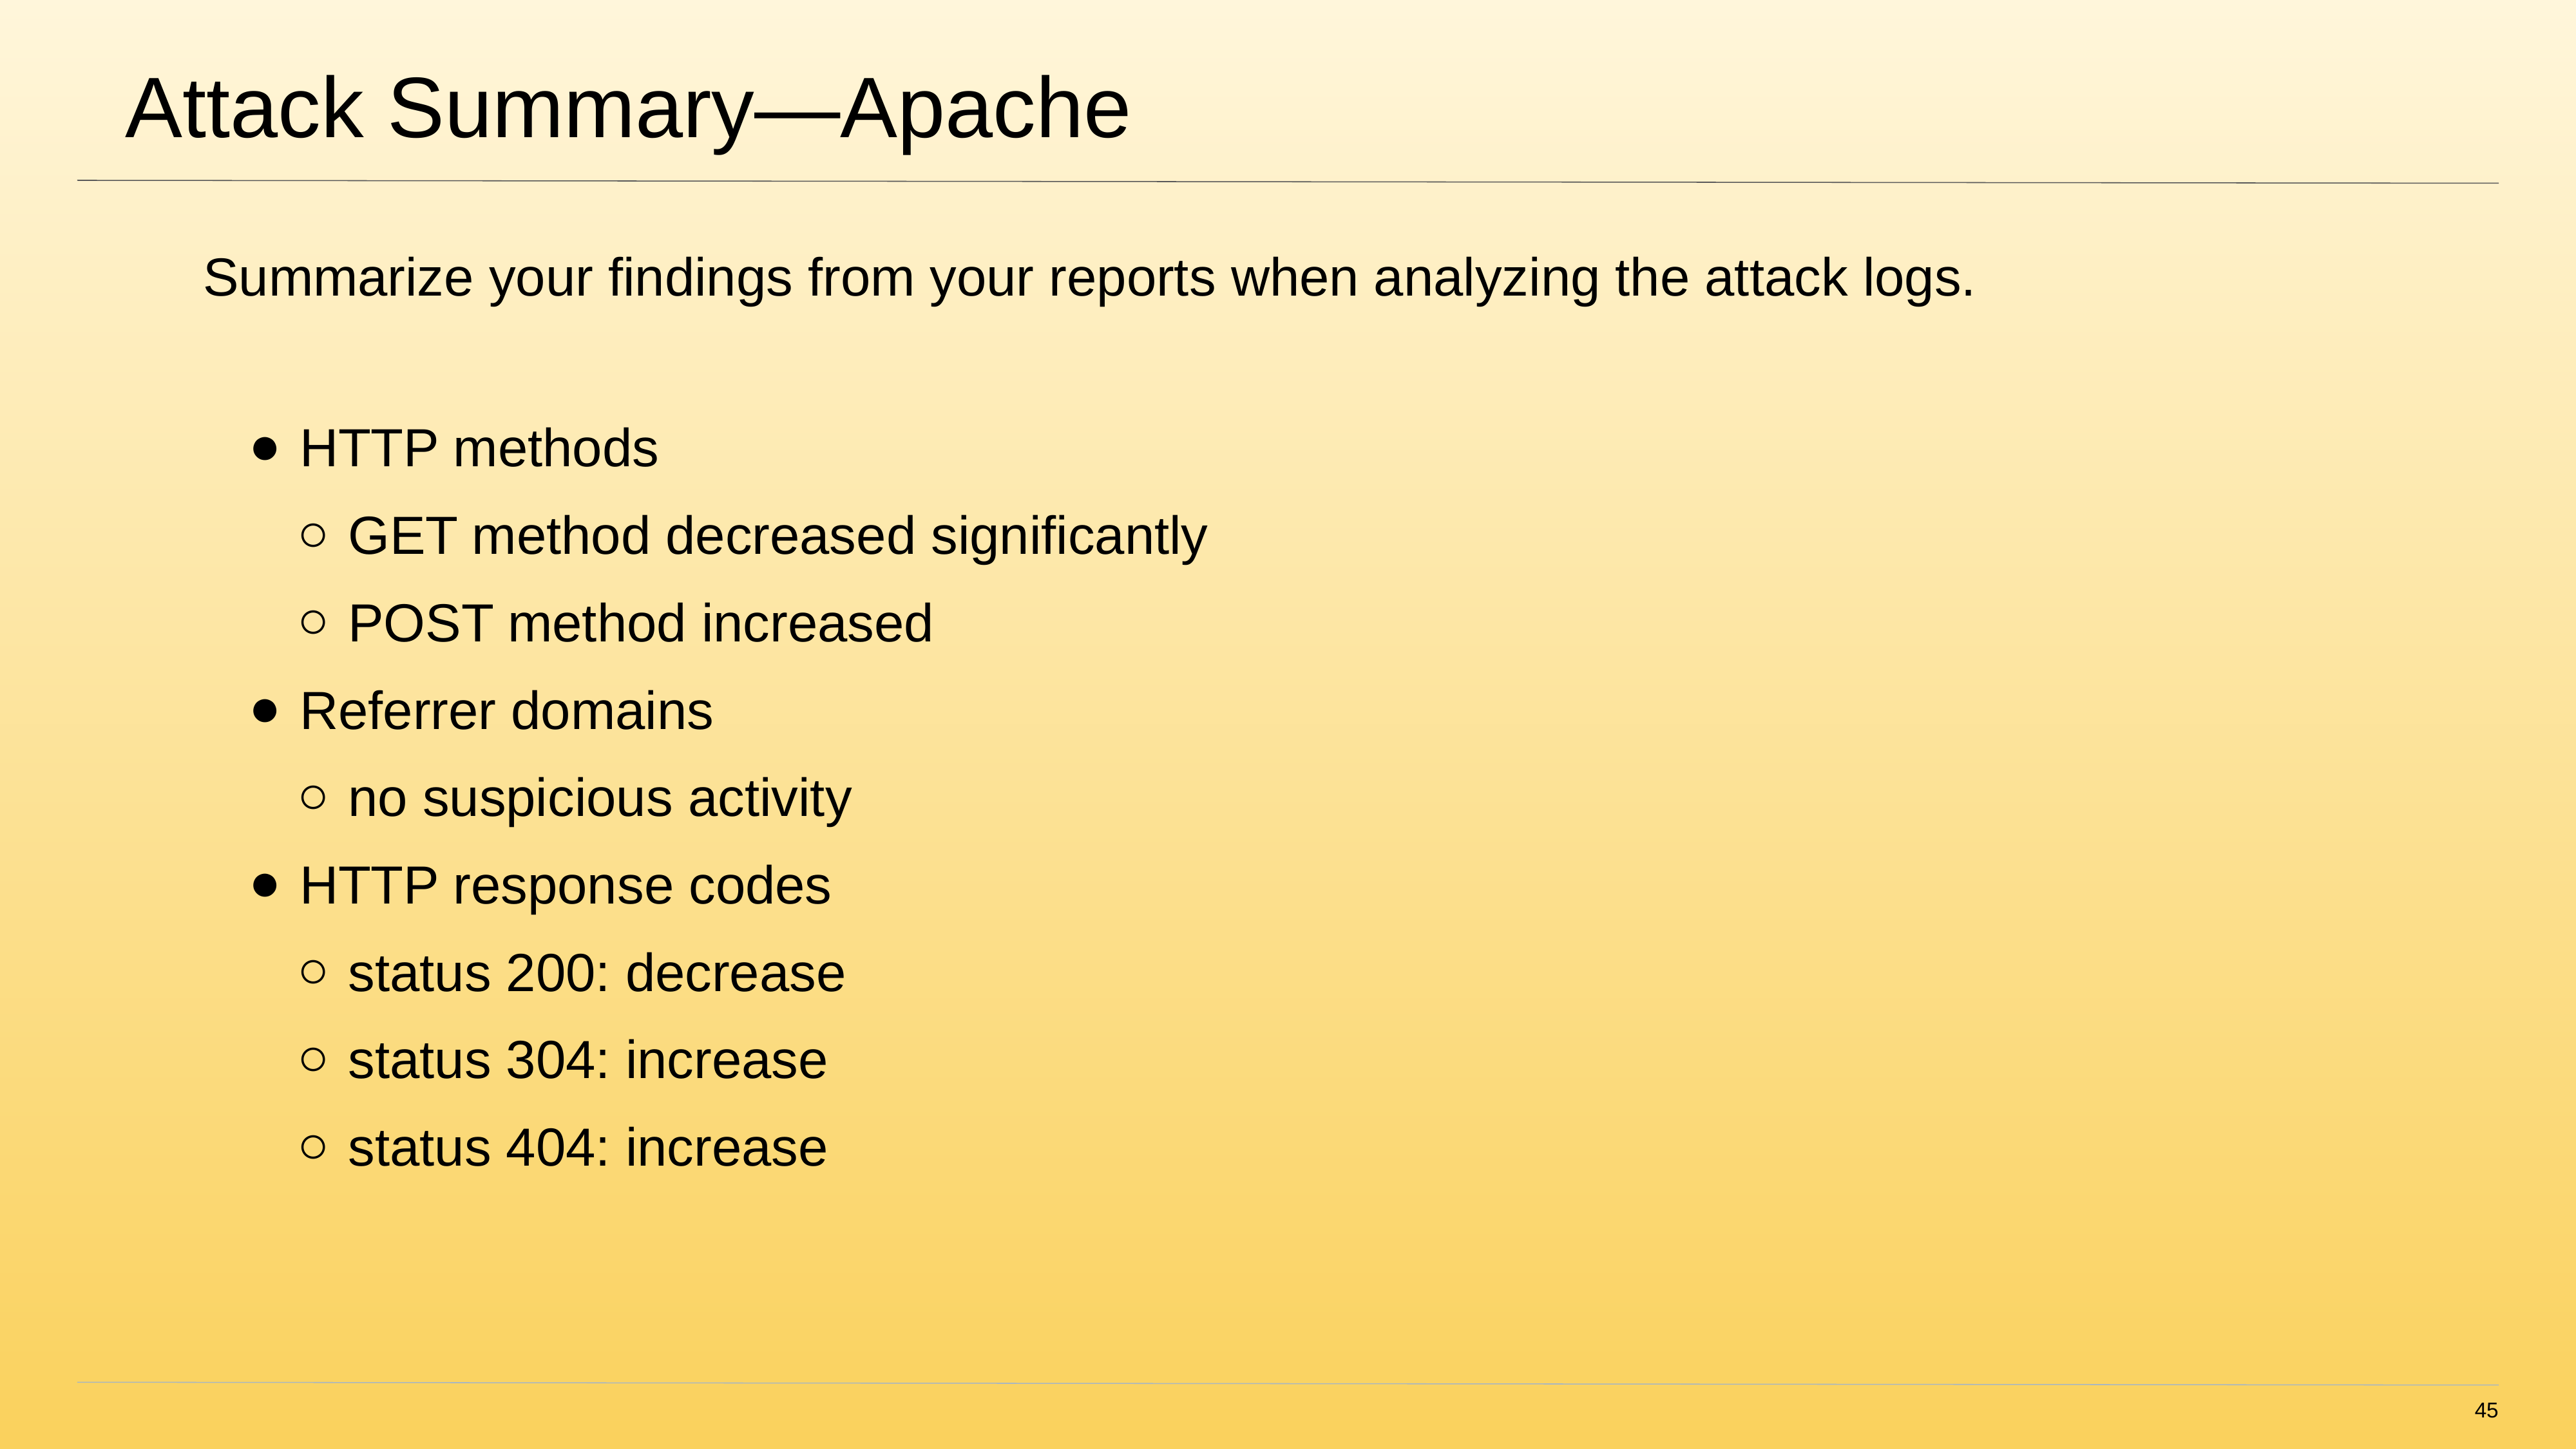

# Attack Summary—Apache
Summarize your findings from your reports when analyzing the attack logs.

HTTP methods
GET method decreased significantly
POST method increased
Referrer domains
no suspicious activity
HTTP response codes
status 200: decrease
status 304: increase
status 404: increase

45